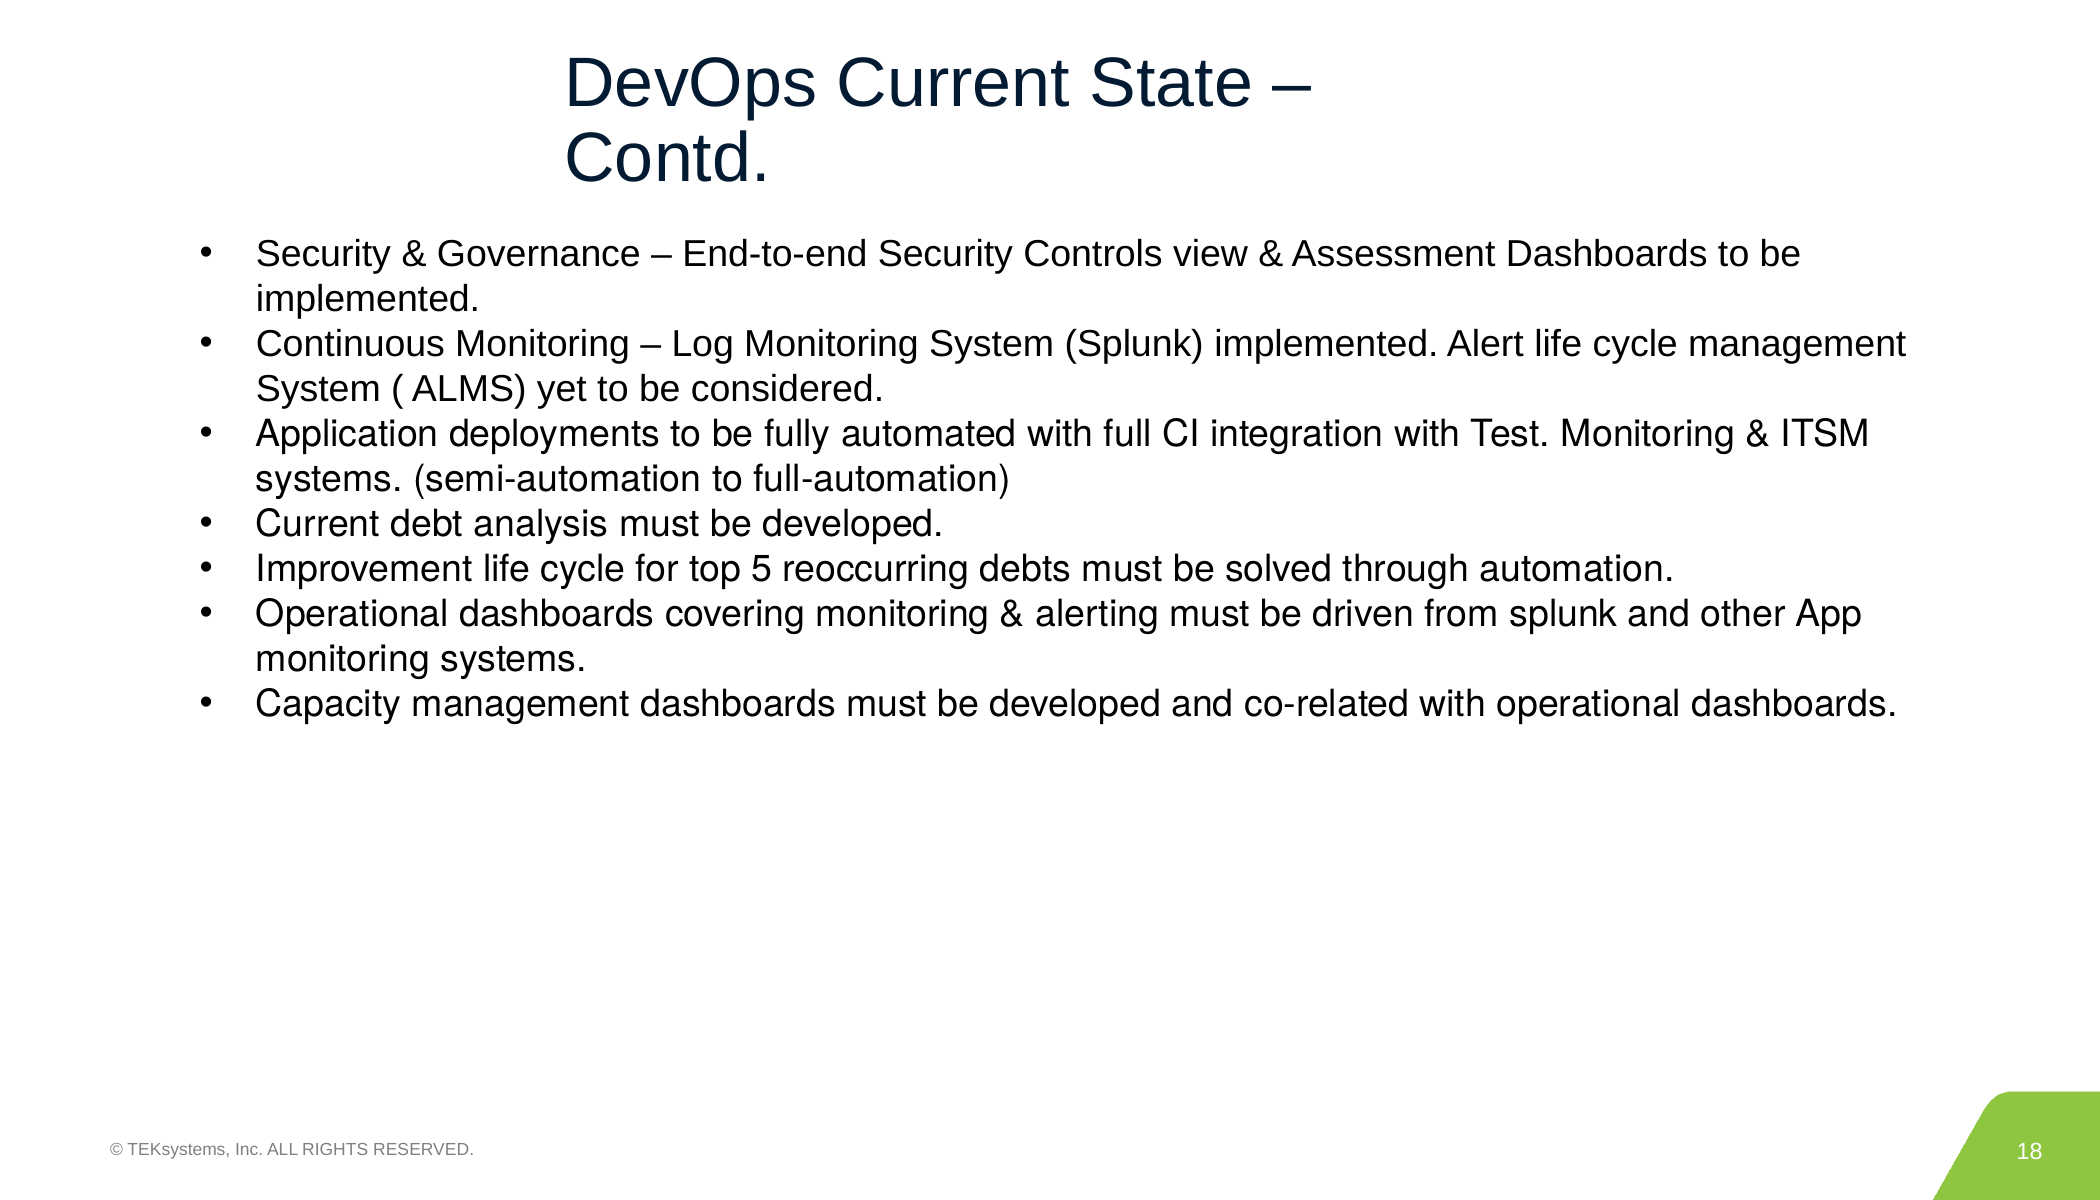

# DevOps Current State – Contd.
Security & Governance – End-to-end Security Controls view & Assessment Dashboards to be implemented.
Continuous Monitoring – Log Monitoring System (Splunk) implemented. Alert life cycle management System ( ALMS) yet to be considered.
Application deployments to be fully automated with full CI integration with Test. Monitoring & ITSM systems. (semi-automation to full-automation)
Current debt analysis must be developed.
Improvement life cycle for top 5 reoccurring debts must be solved through automation.
Operational dashboards covering monitoring & alerting must be driven from splunk and other App monitoring systems.
Capacity management dashboards must be developed and co-related with operational dashboards.
18